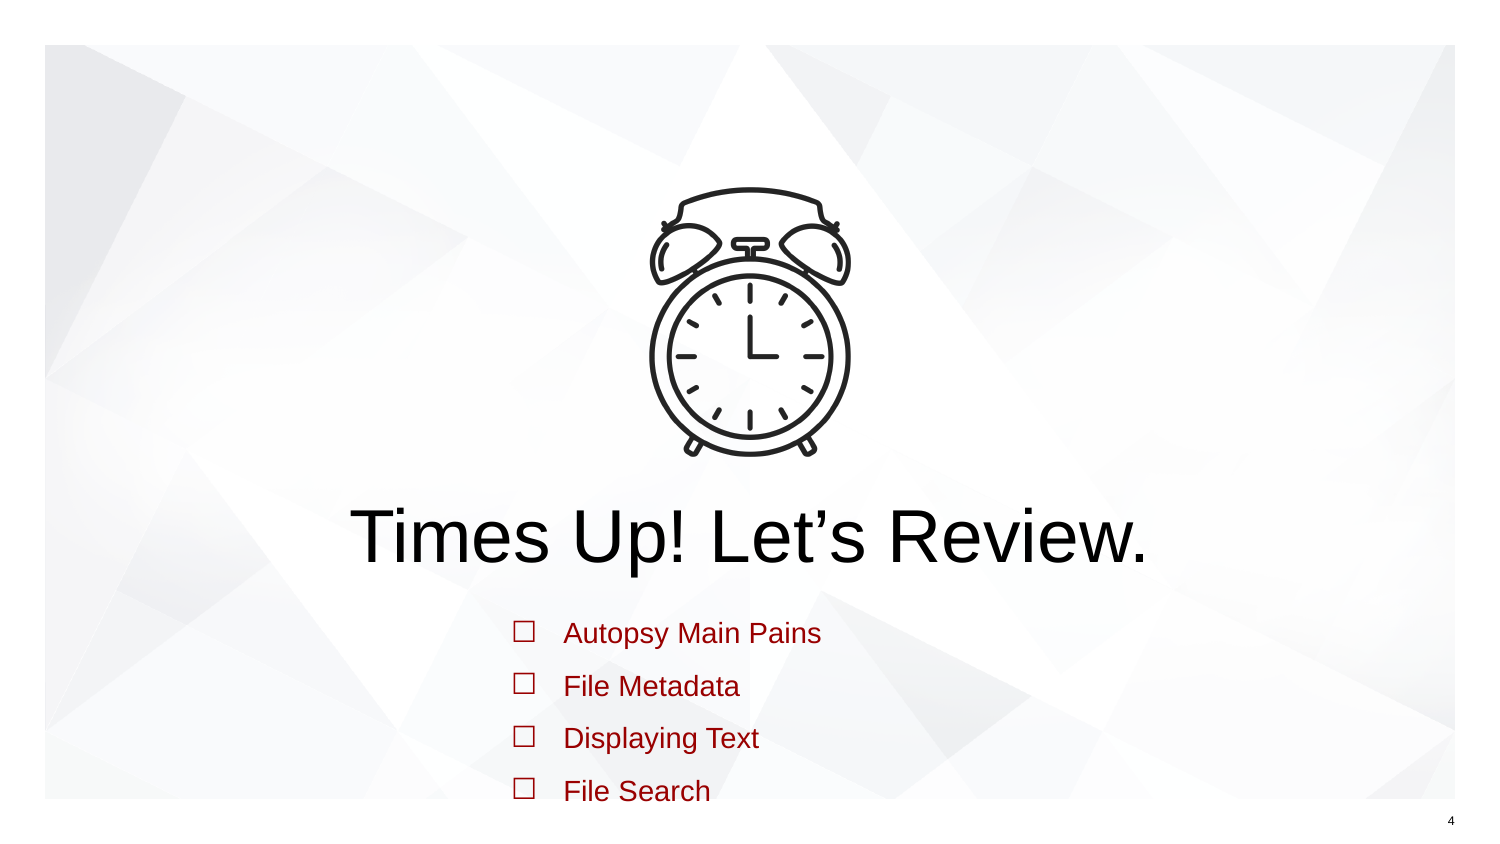

Autopsy Main Pains
File Metadata
Displaying Text
File Search

4